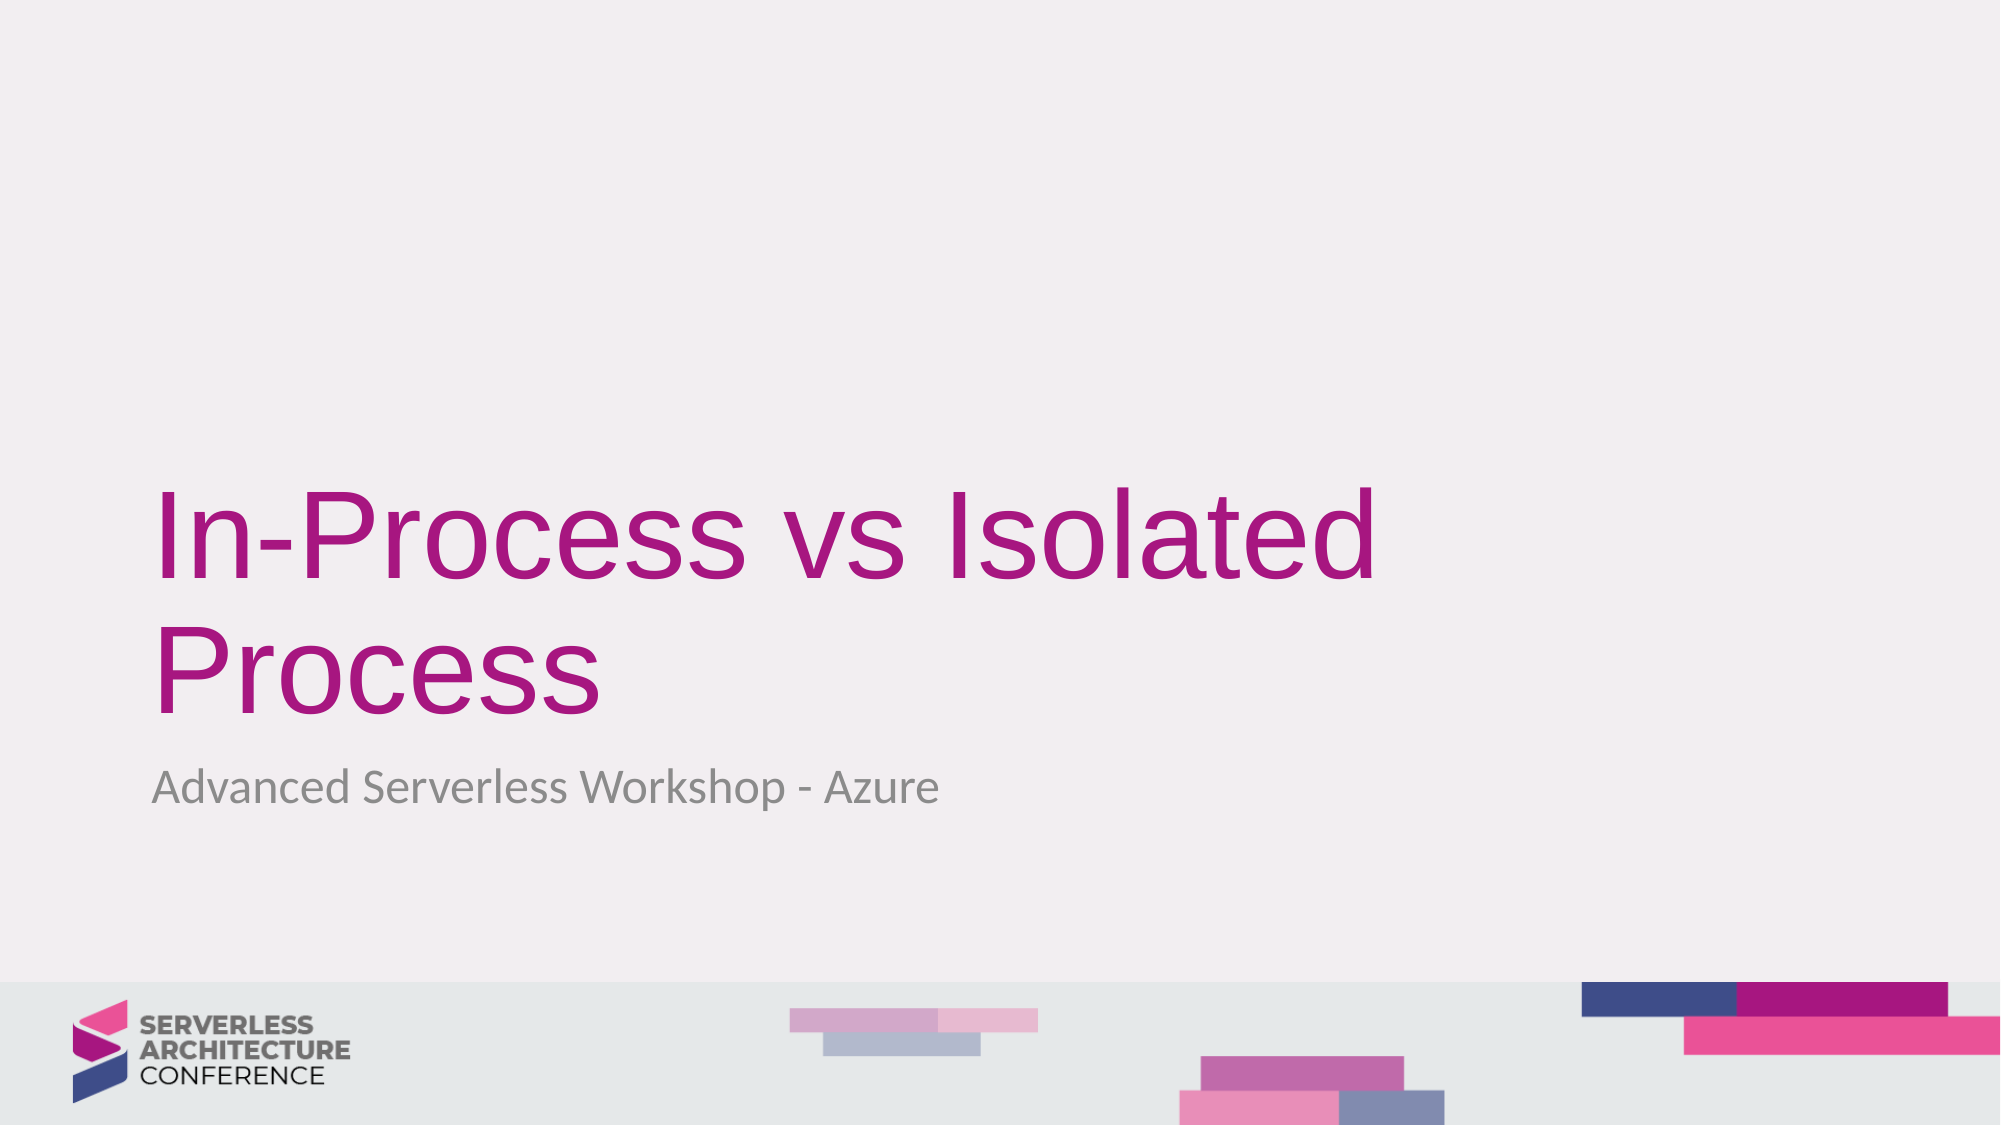

# In-Process vs Isolated Process
Advanced Serverless Workshop - Azure